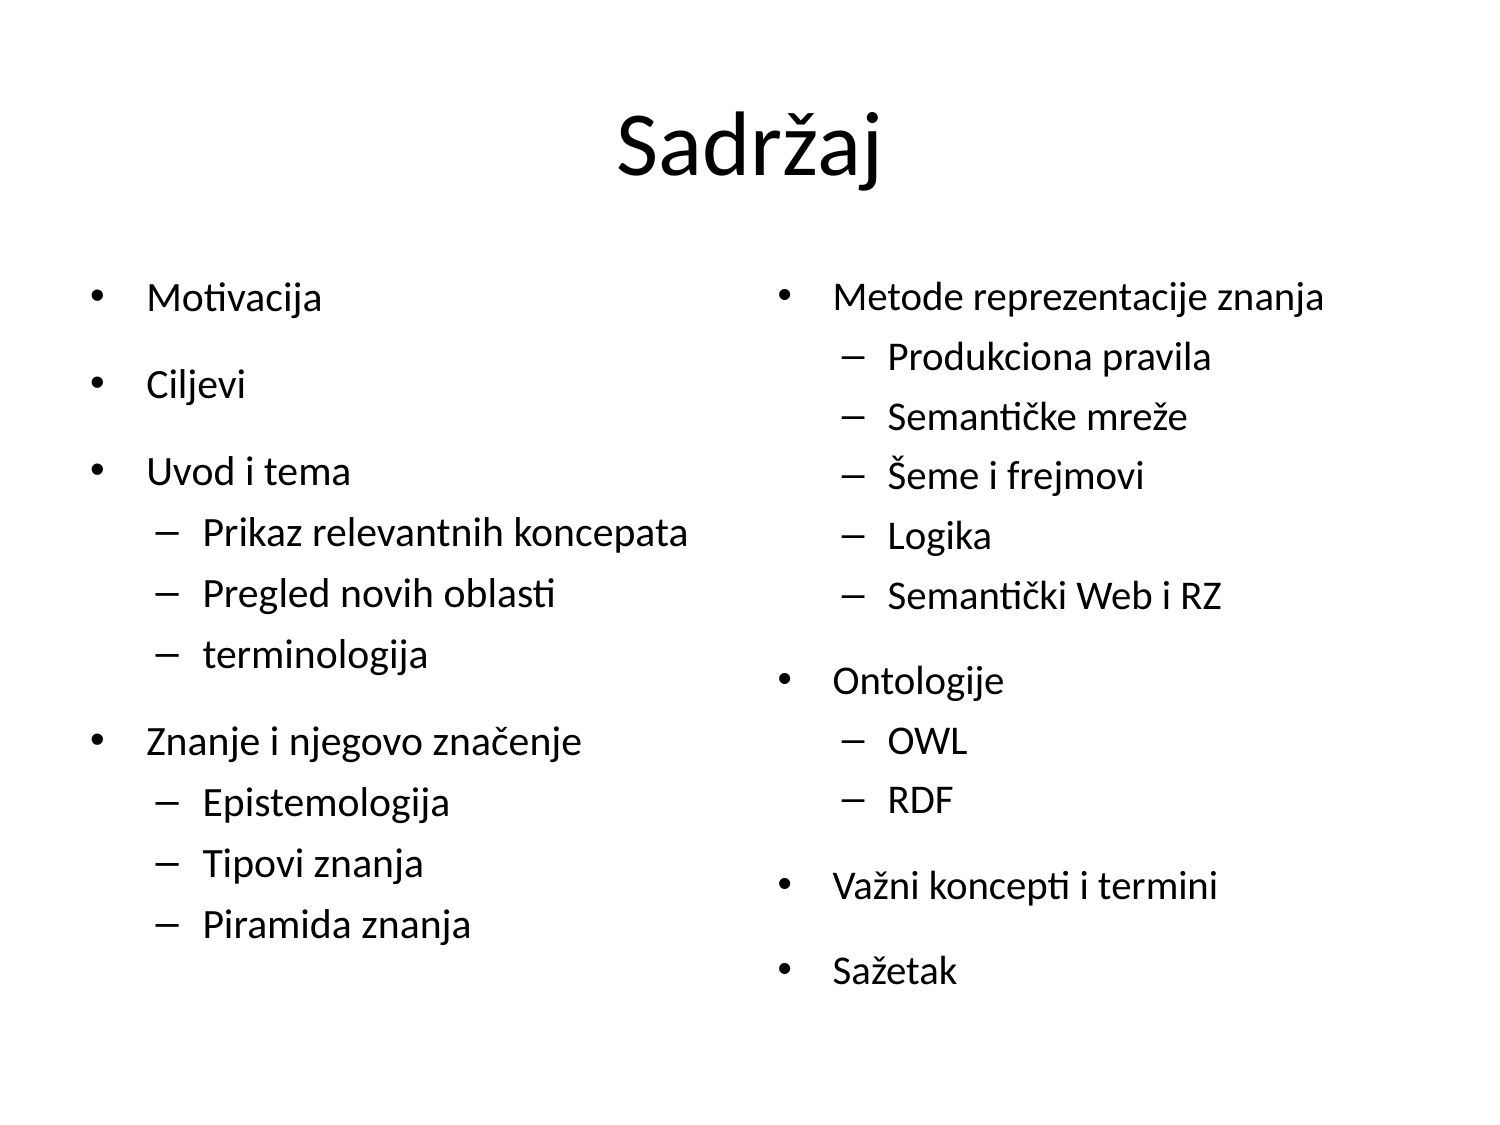

# Sadržaj
Motivacija
Ciljevi
Uvod i tema
Prikaz relevantnih koncepata
Pregled novih oblasti
terminologija
Znanje i njegovo značenje
Epistemologija
Tipovi znanja
Piramida znanja

Metode reprezentacije znanja
Produkciona pravila
Semantičke mreže
Šeme i frejmovi
Logika
Semantički Web i RZ
Ontologije
OWL
RDF
Važni koncepti i termini
Sažetak